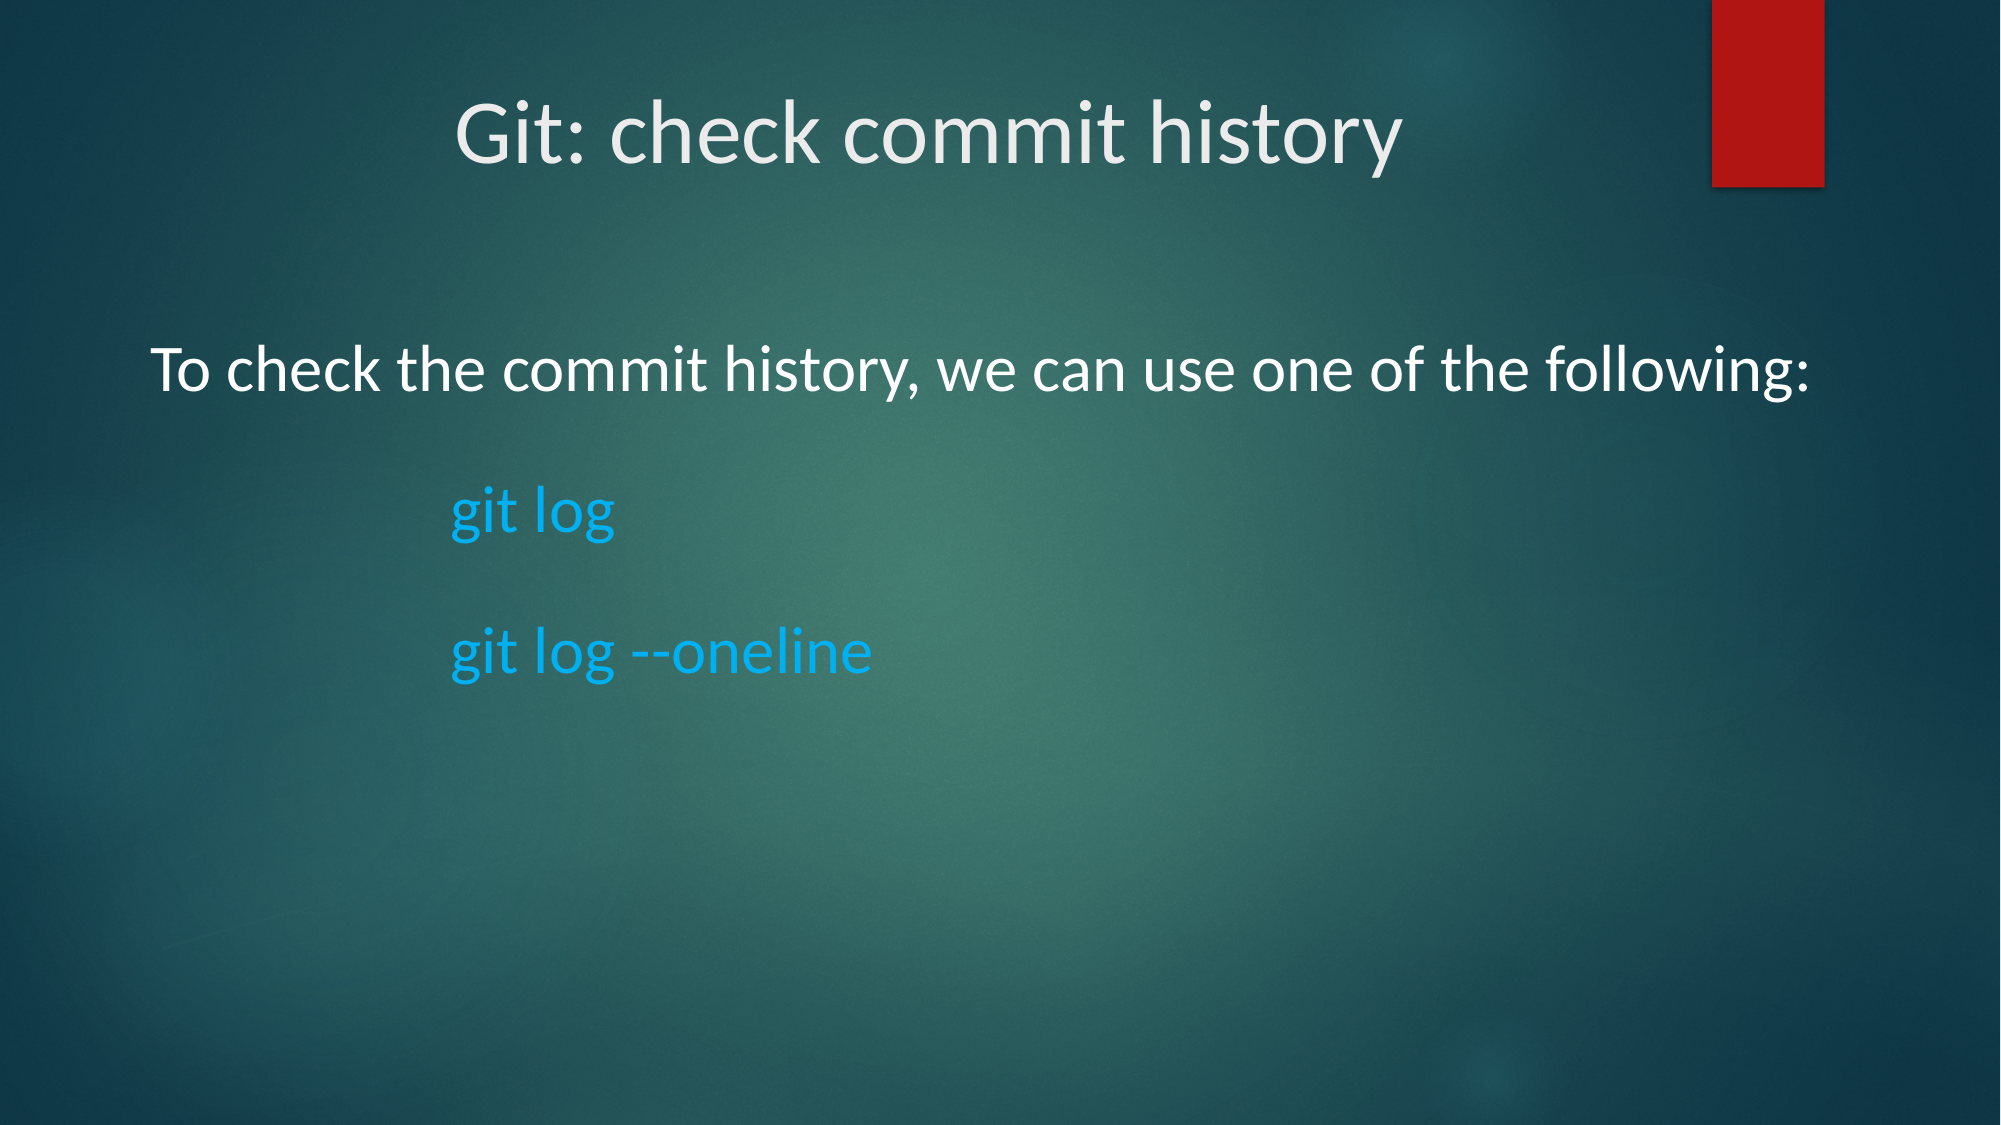

# Git: check commit history
To check the commit history, we can use one of the following:
		git log
		git log --oneline